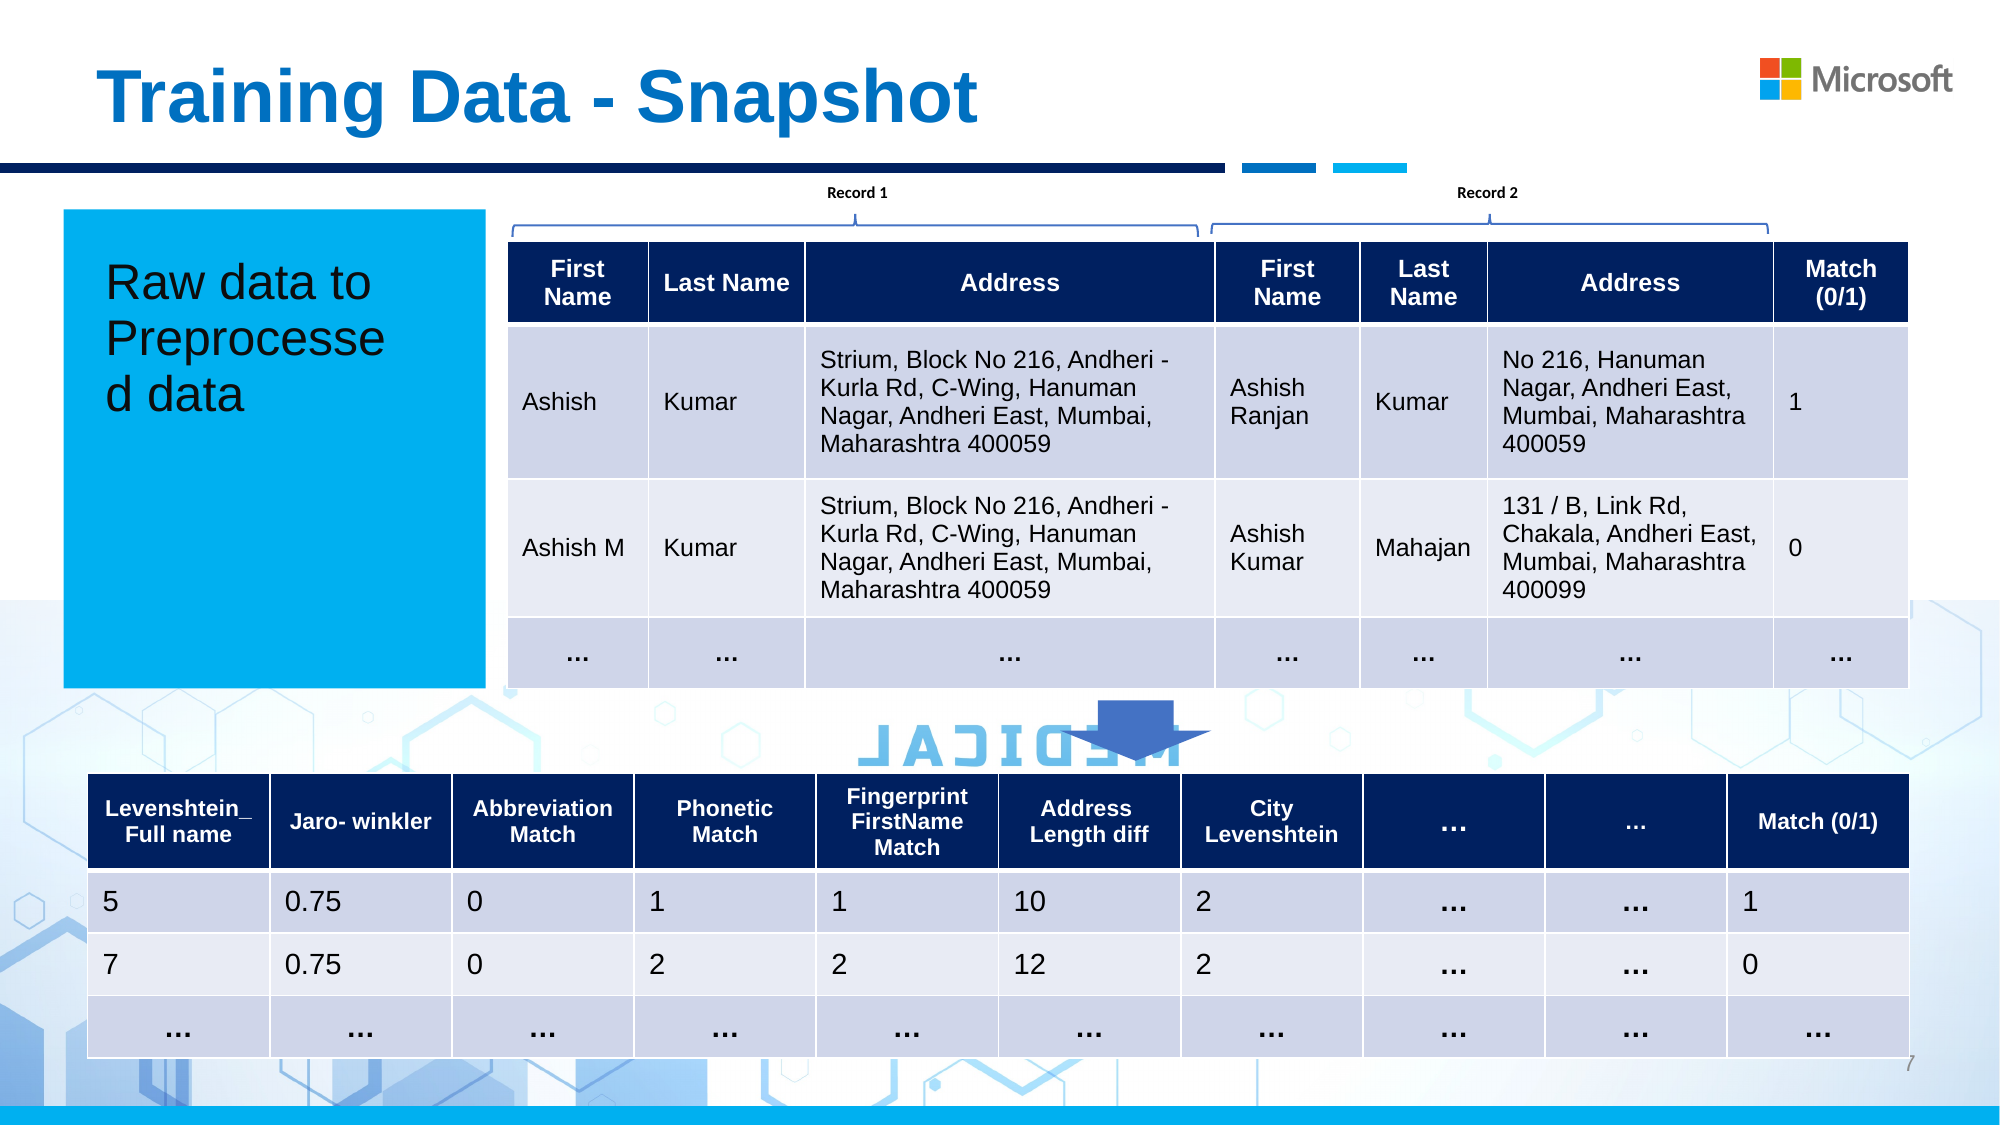

# Training Data - Snapshot
Record 1
Record 2
Raw data to Preprocessed data

| First Name | Last Name | Address | First Name | Last Name | Address | Match (0/1) |
| --- | --- | --- | --- | --- | --- | --- |
| Ashish | Kumar | Strium, Block No 216, Andheri - Kurla Rd, C-Wing, Hanuman Nagar, Andheri East, Mumbai, Maharashtra 400059 | Ashish Ranjan | Kumar | No 216, Hanuman Nagar, Andheri East, Mumbai, Maharashtra 400059 | 1 |
| Ashish M | Kumar | Strium, Block No 216, Andheri - Kurla Rd, C-Wing, Hanuman Nagar, Andheri East, Mumbai, Maharashtra 400059 | Ashish Kumar | Mahajan | 131 / B, Link Rd, Chakala, Andheri East, Mumbai, Maharashtra 400099 | 0 |
| … | … | … | … | … | … | … |

| Levenshtein\_Full name | Jaro- winkler | Abbreviation Match | Phonetic Match | Fingerprint FirstName Match | Address  Length diff | City Levenshtein | … | … | Match (0/1) |
| --- | --- | --- | --- | --- | --- | --- | --- | --- | --- |
| 5 | 0.75 | 0 | 1 | 1 | 10 | 2 | … | … | 1 |
| 7 | 0.75 | 0 | 2 | 2 | 12 | 2 | … | … | 0 |
| … | … | … | … | … | … | … | … | … | … |